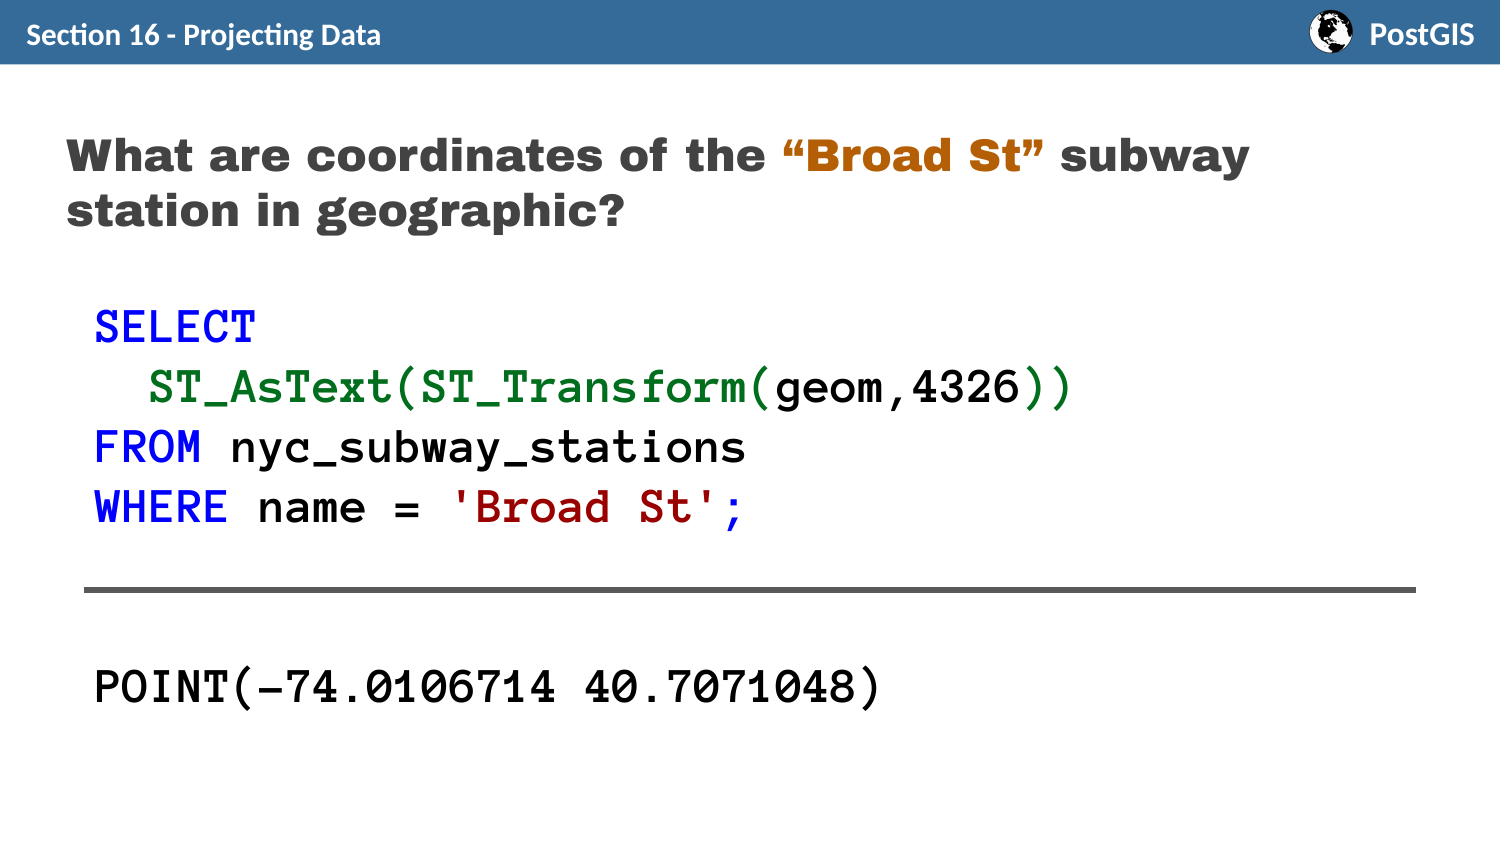

Section 16 - Projecting Data
# What are coordinates of the “Broad St” subway station in geographic?
SELECT
  ST_AsText(ST_Transform(geom,4326))
FROM nyc_subway_stations
WHERE name = 'Broad St';
POINT(-74.0106714 40.7071048)